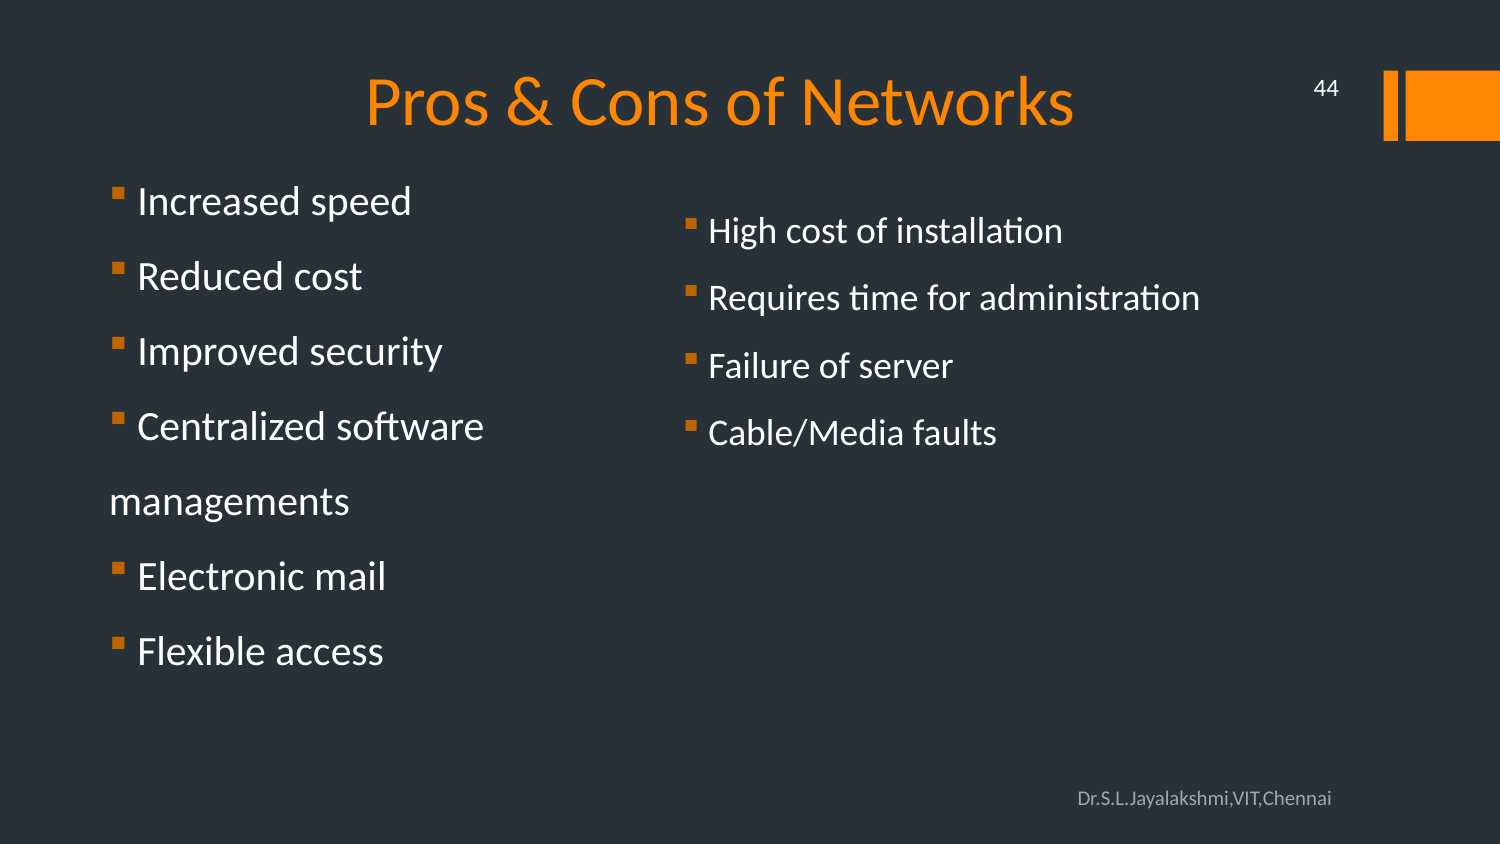

# Pros & Cons of Networks
44
 Increased speed
 Reduced cost
 Improved security
 Centralized software managements
 Electronic mail
 Flexible access

 High cost of installation
 Requires time for administration
 Failure of server
 Cable/Media faults
Dr.S.L.Jayalakshmi,VIT,Chennai